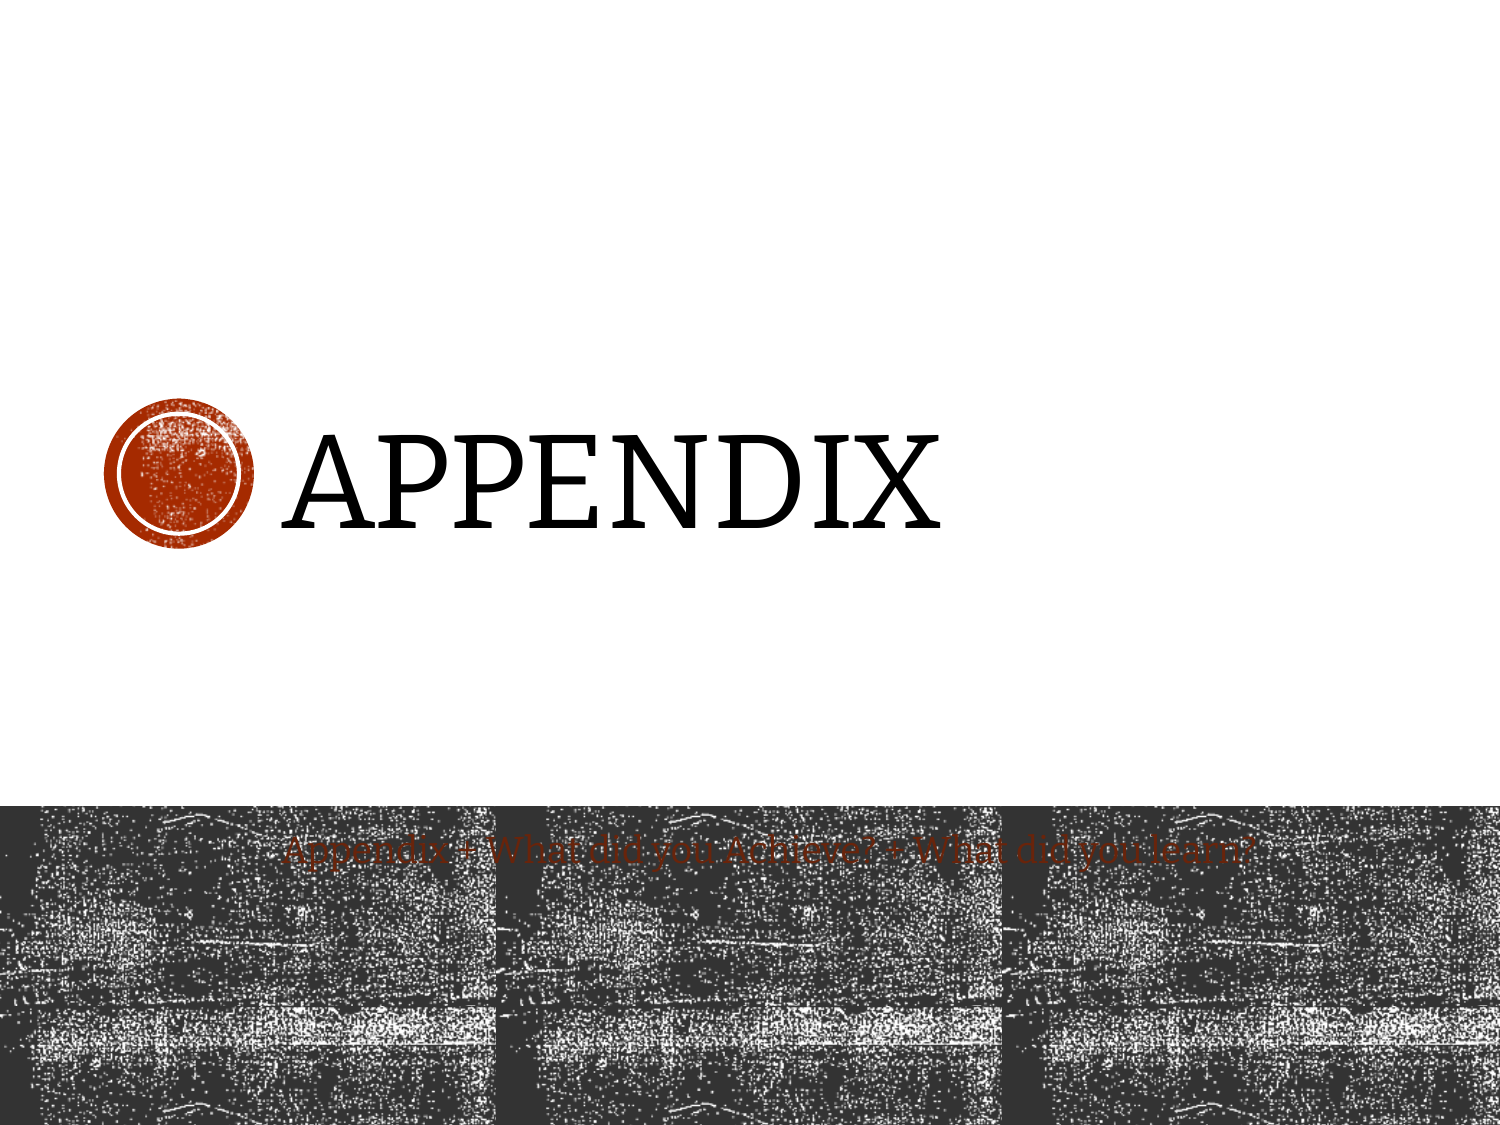

# Appendix
Appendix + What did you Achieve? + What did you learn?